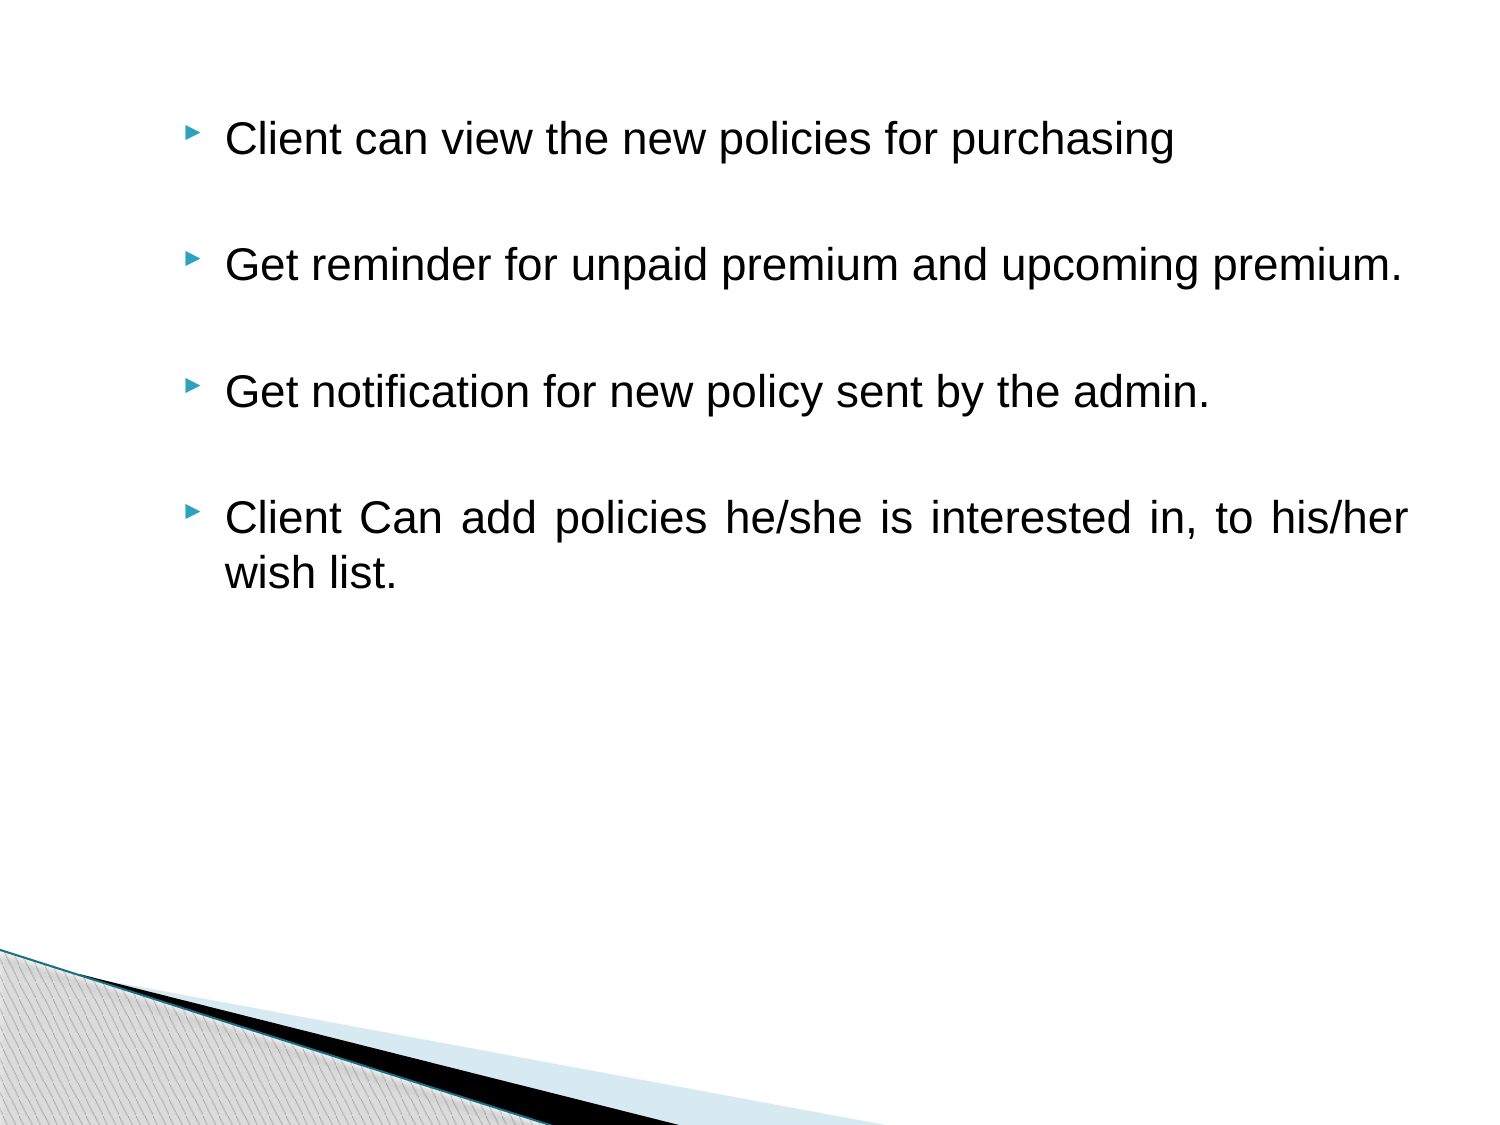

Client can view the new policies for purchasing

Get reminder for unpaid premium and upcoming premium.

Get notification for new policy sent by the admin.

Client Can add policies he/she is interested in, to his/her wish list.